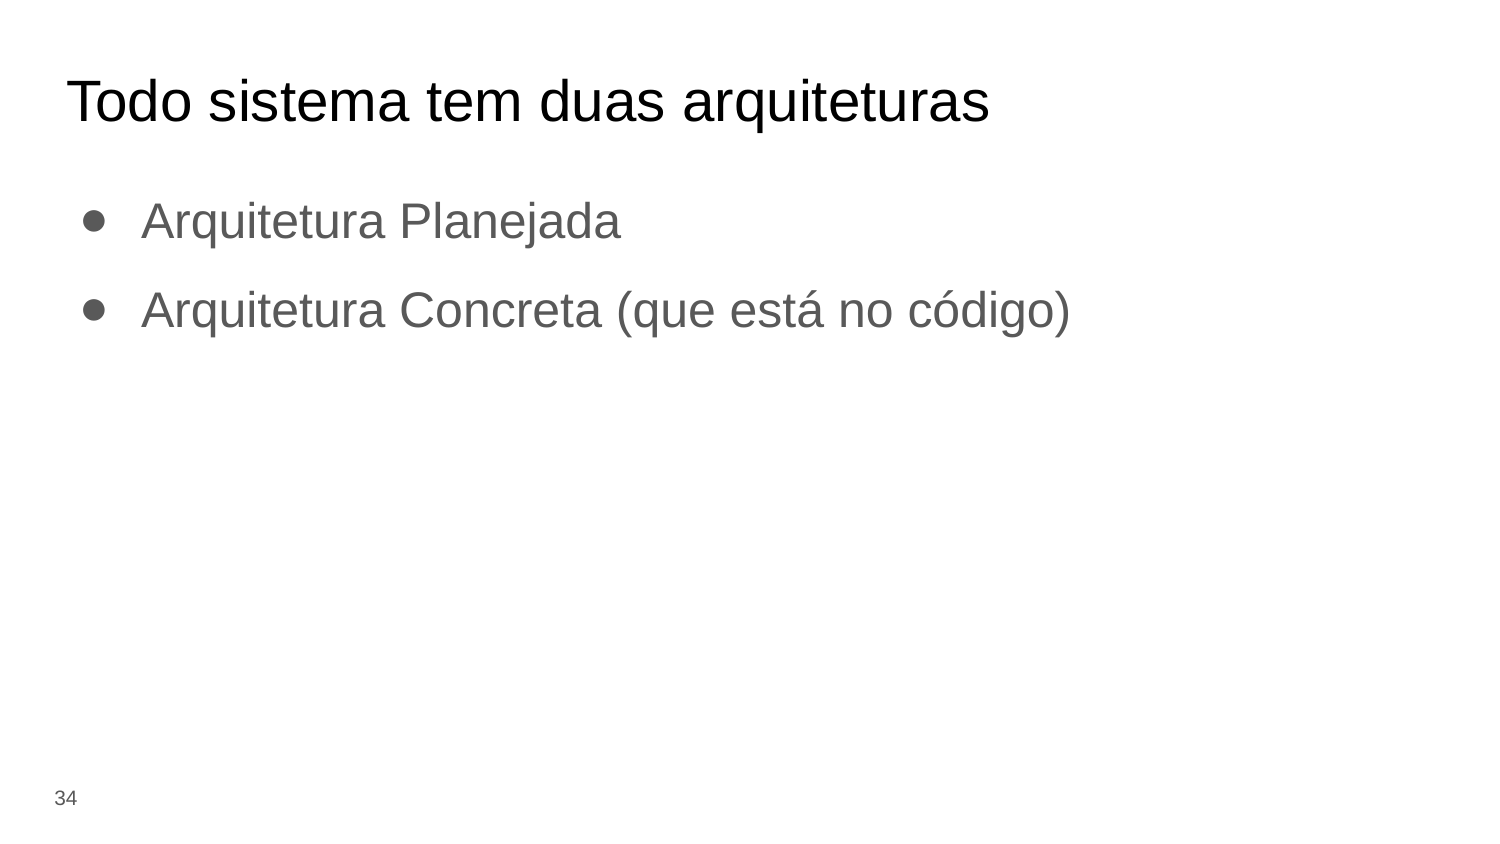

# Todo sistema tem duas arquiteturas
Arquitetura Planejada
Arquitetura Concreta (que está no código)
34